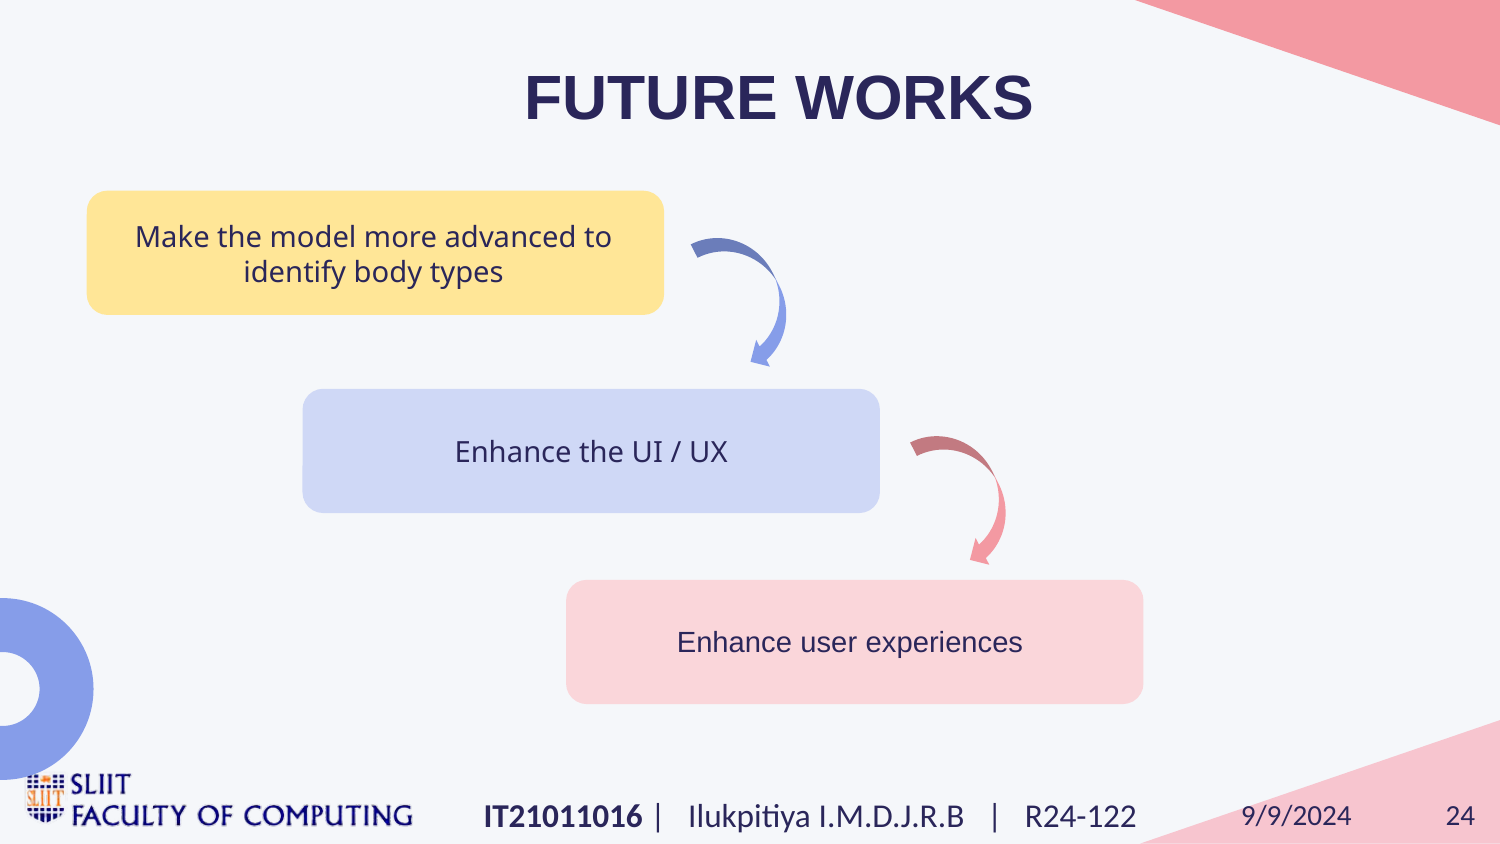

# FUTURE WORKS

Make the model more advanced to identify body types

Enhance the UI / UX

Enhance user experiences
24
IT21011016 |   Ilukpitiya I.M.D.J.R.B   |   R24-122
9/9/2024